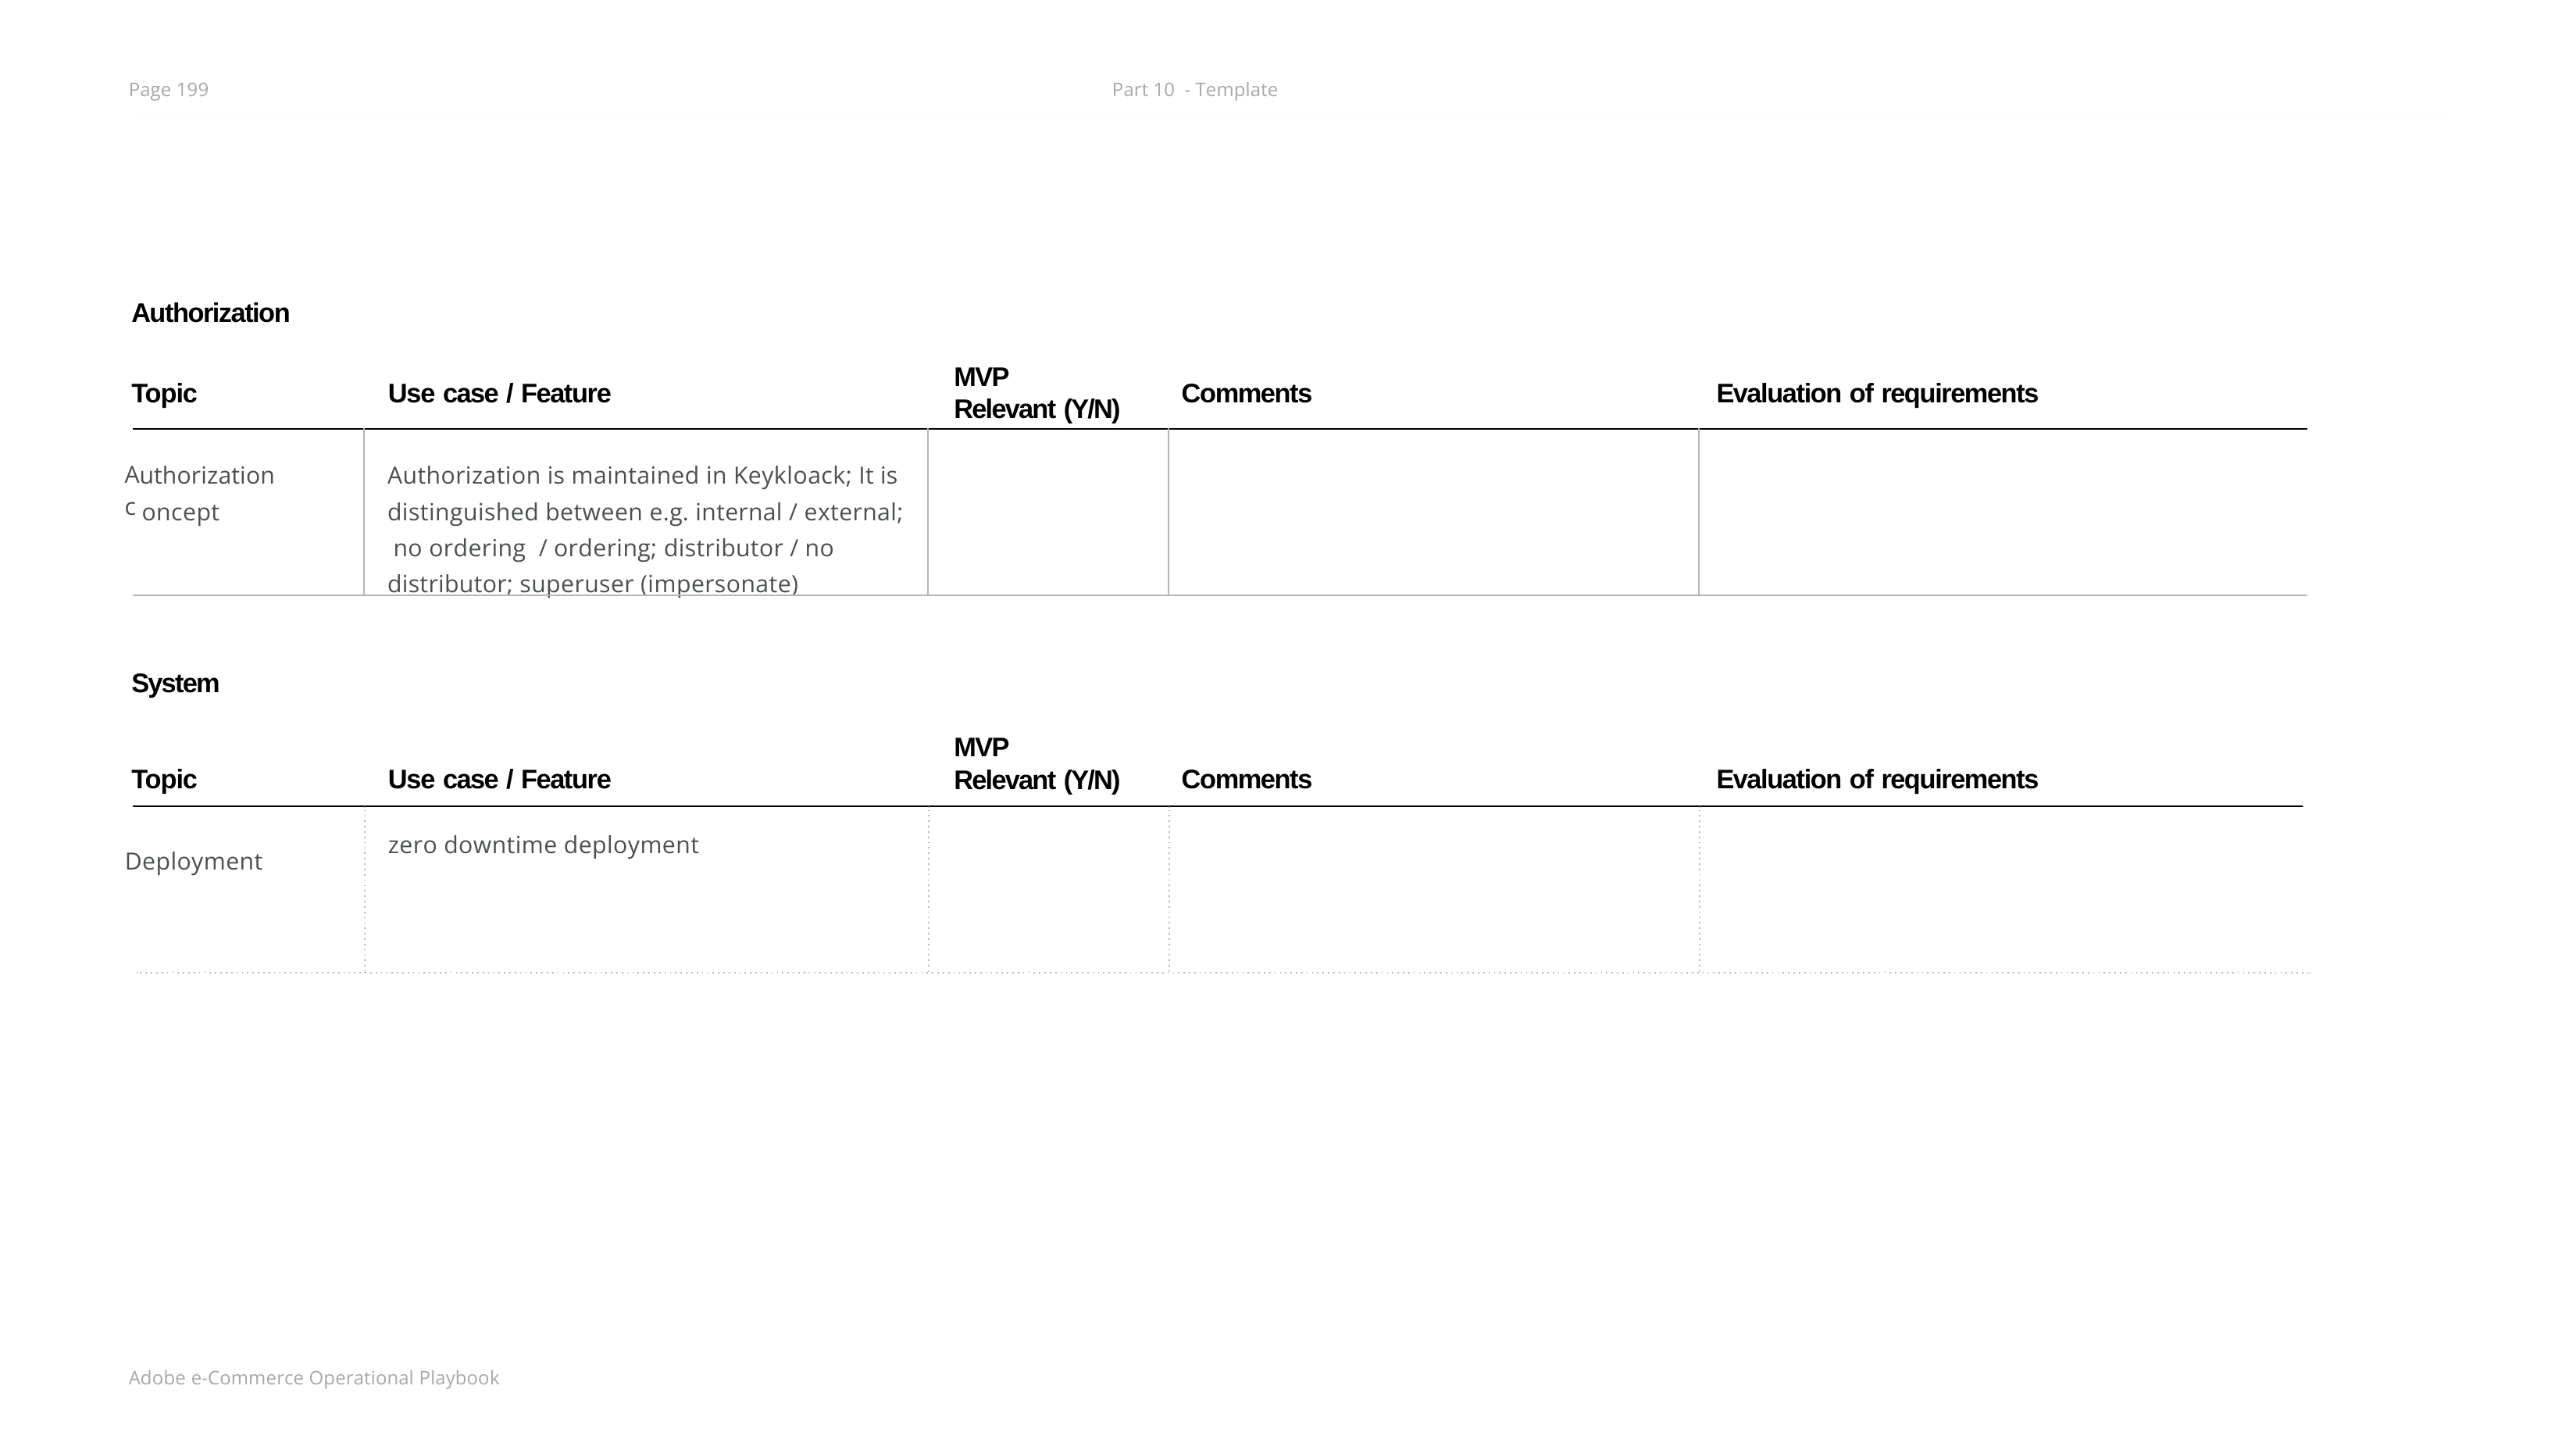

Page 199
Part 10 - Template
Authorization
MVP
Relevant (Y/N)
Topic
Use case / Feature
Comments
Evaluation of requirements
| uthorization oncept | Authorization is maintained in Keykloack; It is distinguished between e.g. internal / external; no ordering / ordering; distributor / no distributor; superuser (impersonate) |  |  |  |
| --- | --- | --- | --- | --- |
A
c
System
MVP
Relevant (Y/N)
Topic
Use case / Feature
Comments
Evaluation of requirements

zero downtime deployment
Deployment

Adobe e-Commerce Operational Playbook